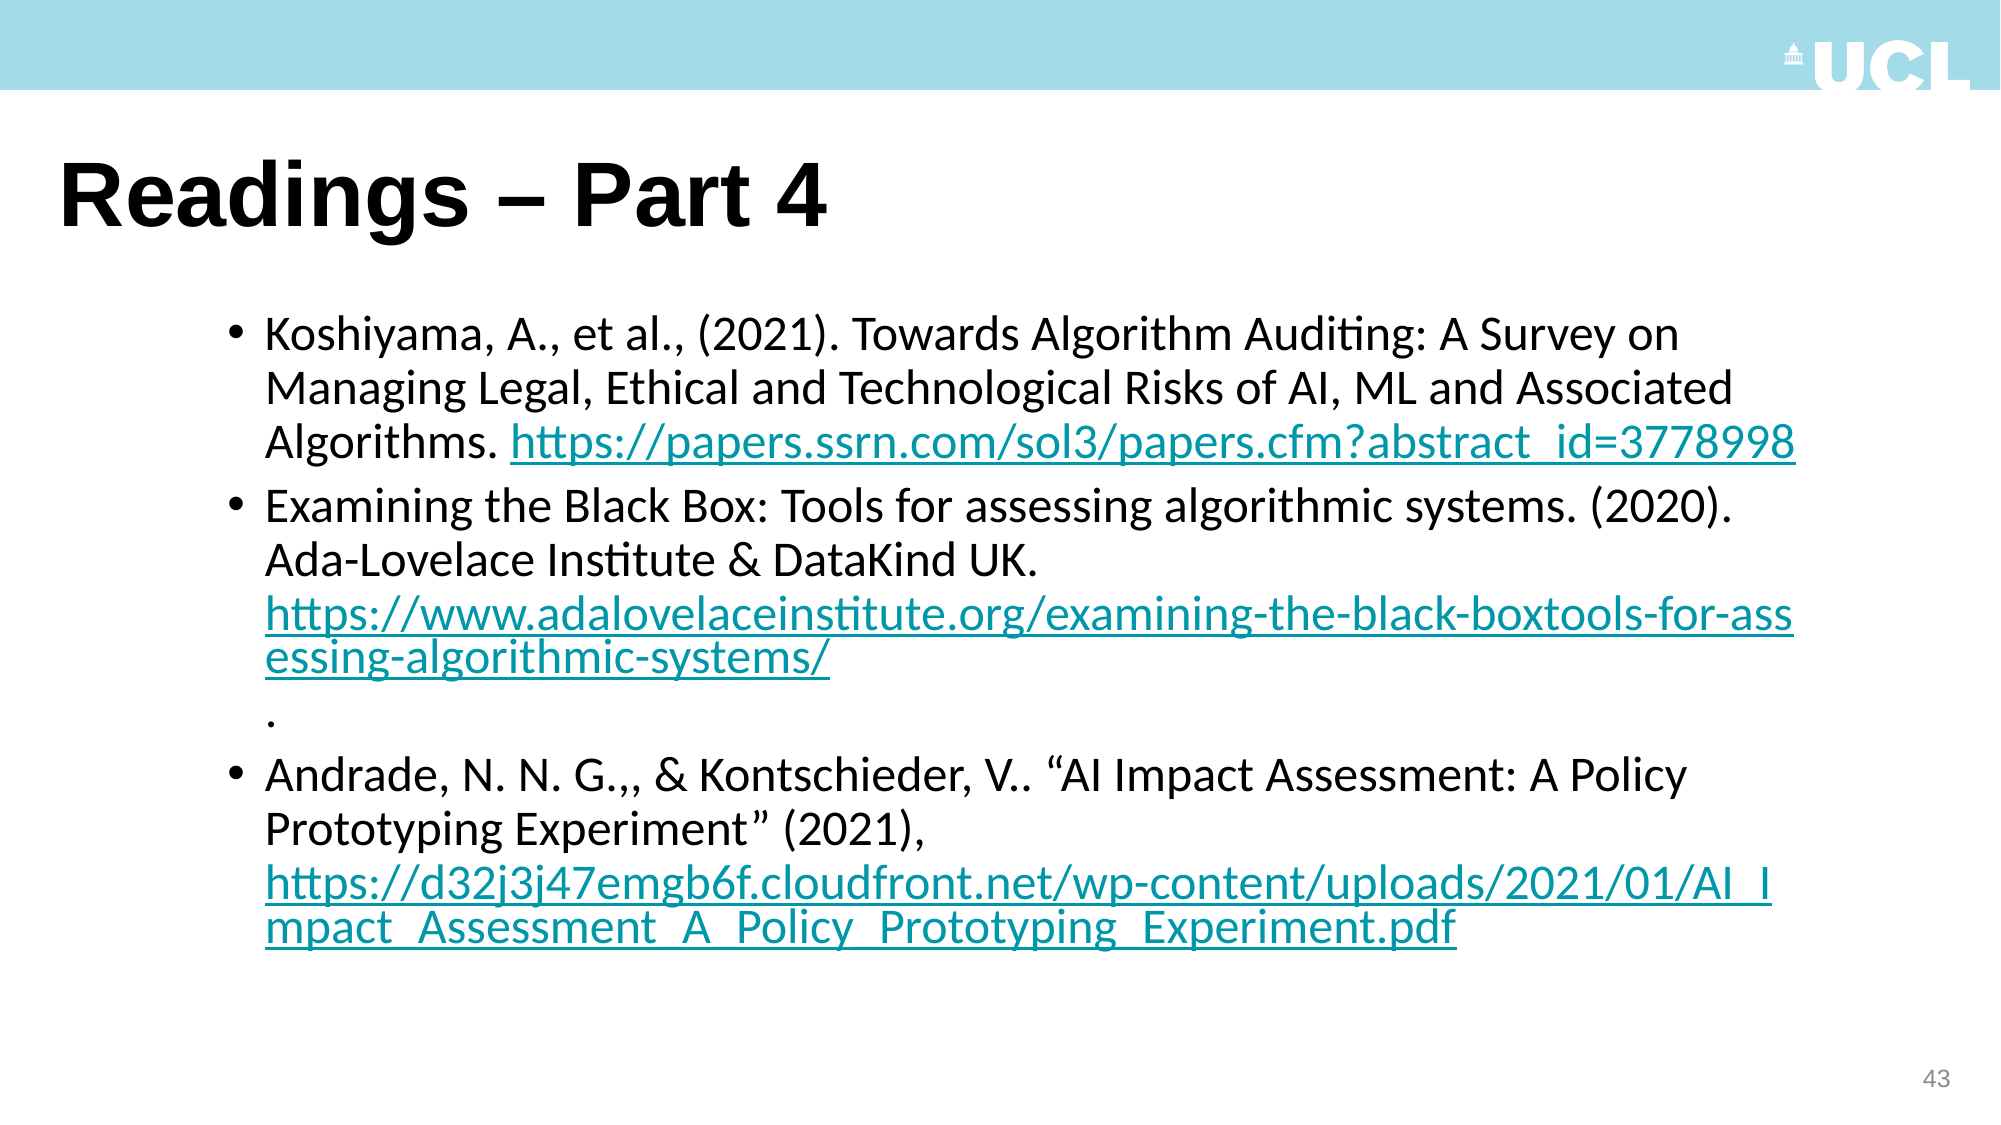

# Readings – Part 4
Koshiyama, A., et al., (2021). Towards Algorithm Auditing: A Survey on Managing Legal, Ethical and Technological Risks of AI, ML and Associated Algorithms. https://papers.ssrn.com/sol3/papers.cfm?abstract_id=3778998
Examining the Black Box: Tools for assessing algorithmic systems. (2020). Ada-Lovelace Institute & DataKind UK. https://www.adalovelaceinstitute.org/examining-the-black-boxtools-for-assessing-algorithmic-systems/.
Andrade, N. N. G.,, & Kontschieder, V.. “AI Impact Assessment: A Policy Prototyping Experiment” (2021),  https://d32j3j47emgb6f.cloudfront.net/wp-content/uploads/2021/01/AI_Impact_Assessment_A_Policy_Prototyping_Experiment.pdf
43